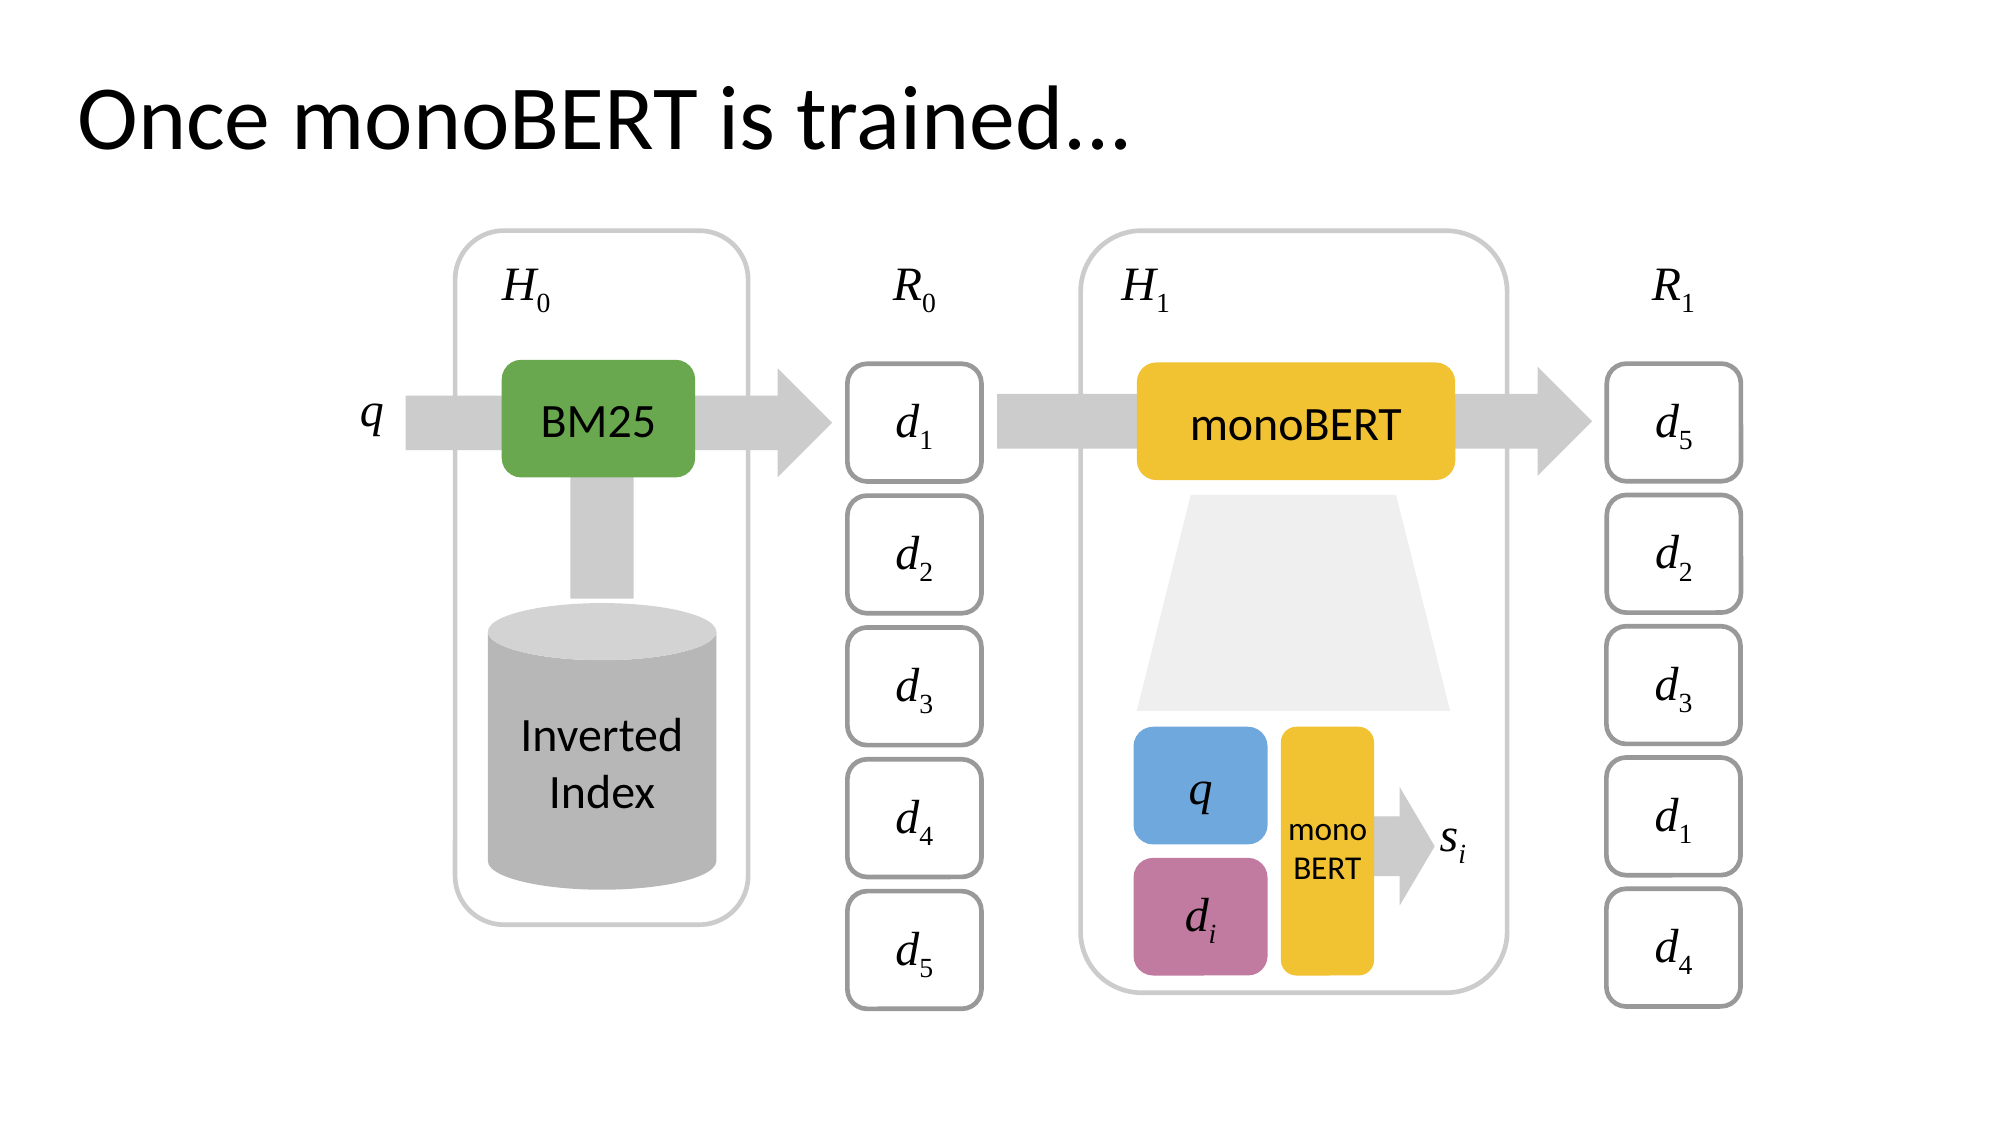

# Once monoBERT is trained...

H0
R0
H1
R1
BM25
monoBERT
q
d5
d1

d2
d2
Inverted Index
d3
d3
q

d1
d4

mono
BERT
si
di
d4
d5